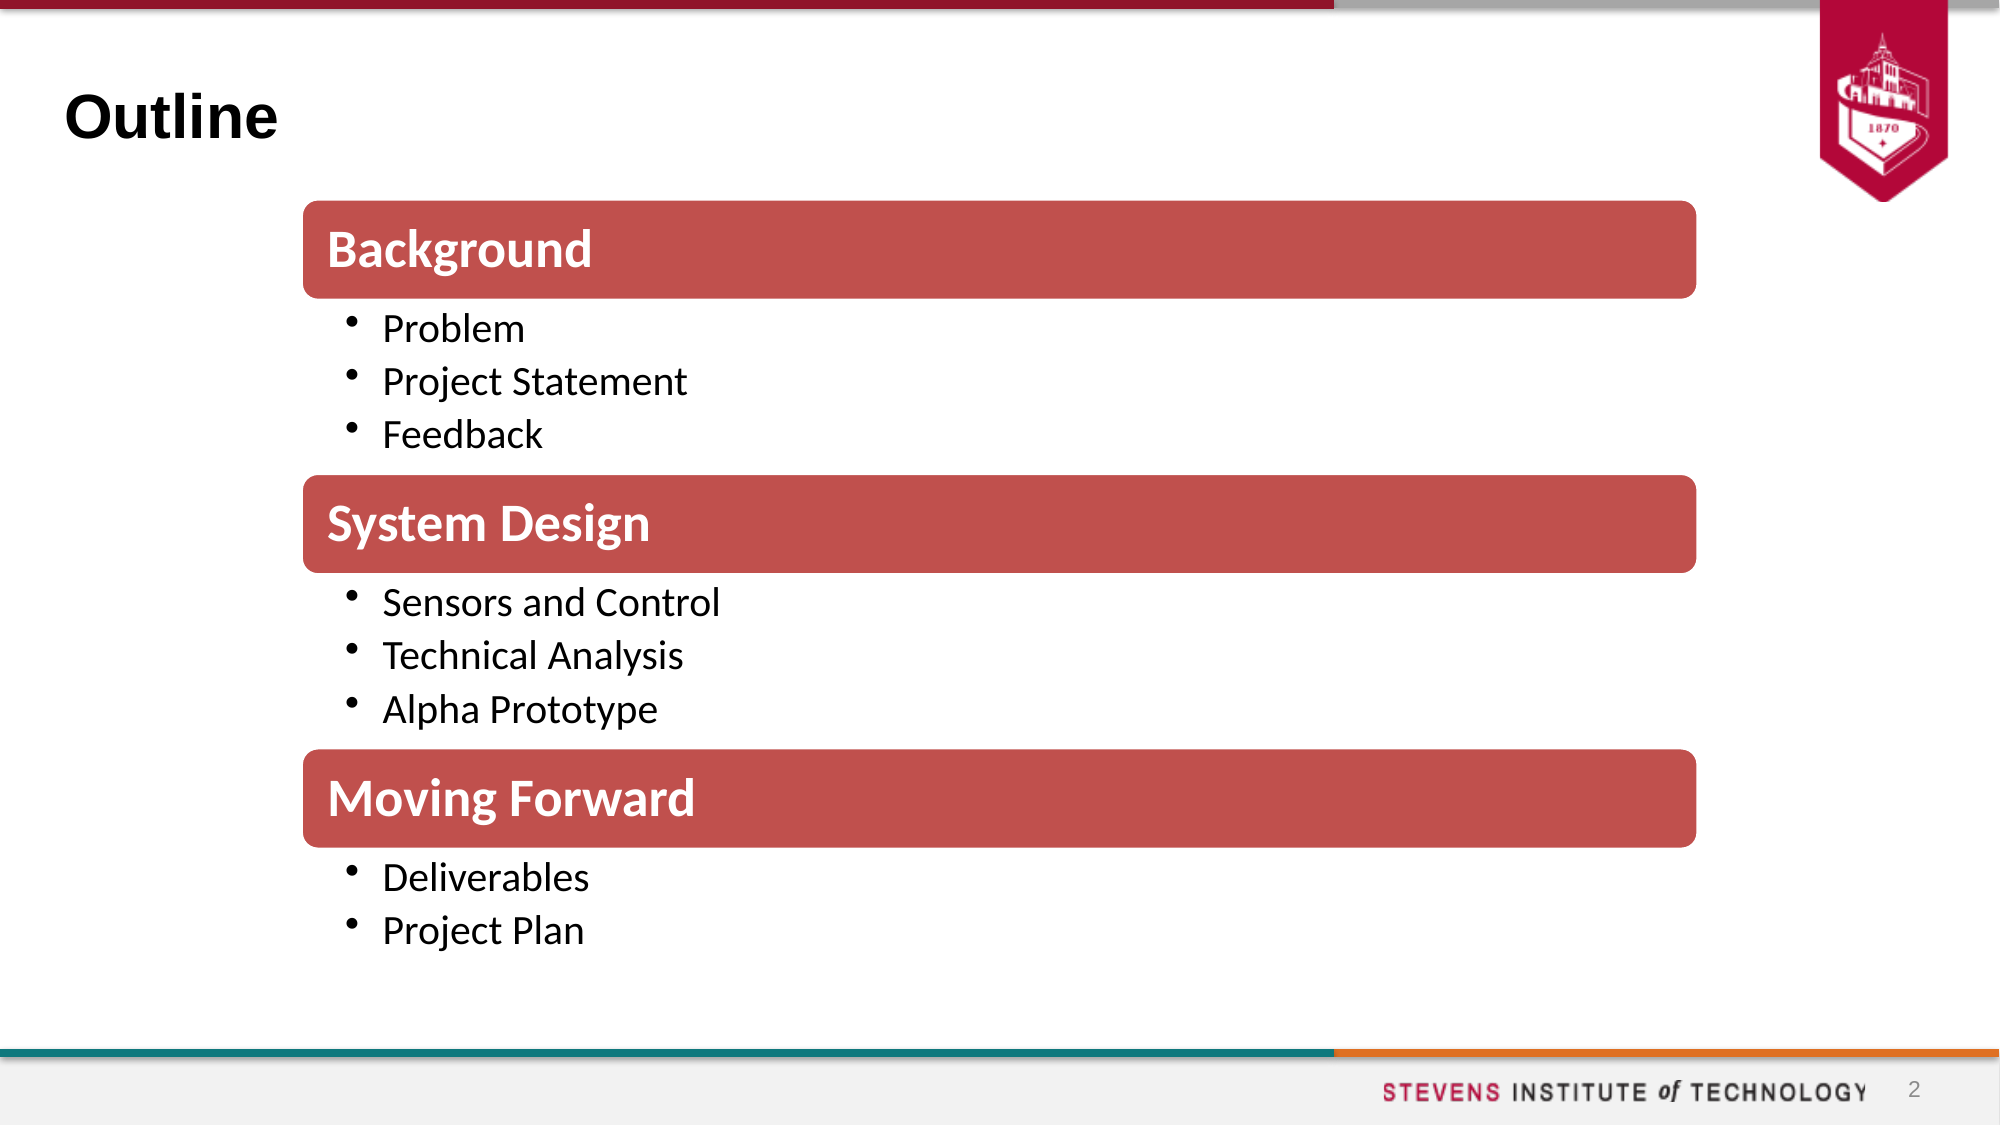

# Outline
Background
Problem
Project Statement
Feedback
System Design
Sensors and Control
Technical Analysis
Alpha Prototype
Moving Forward
Deliverables
Project Plan
2